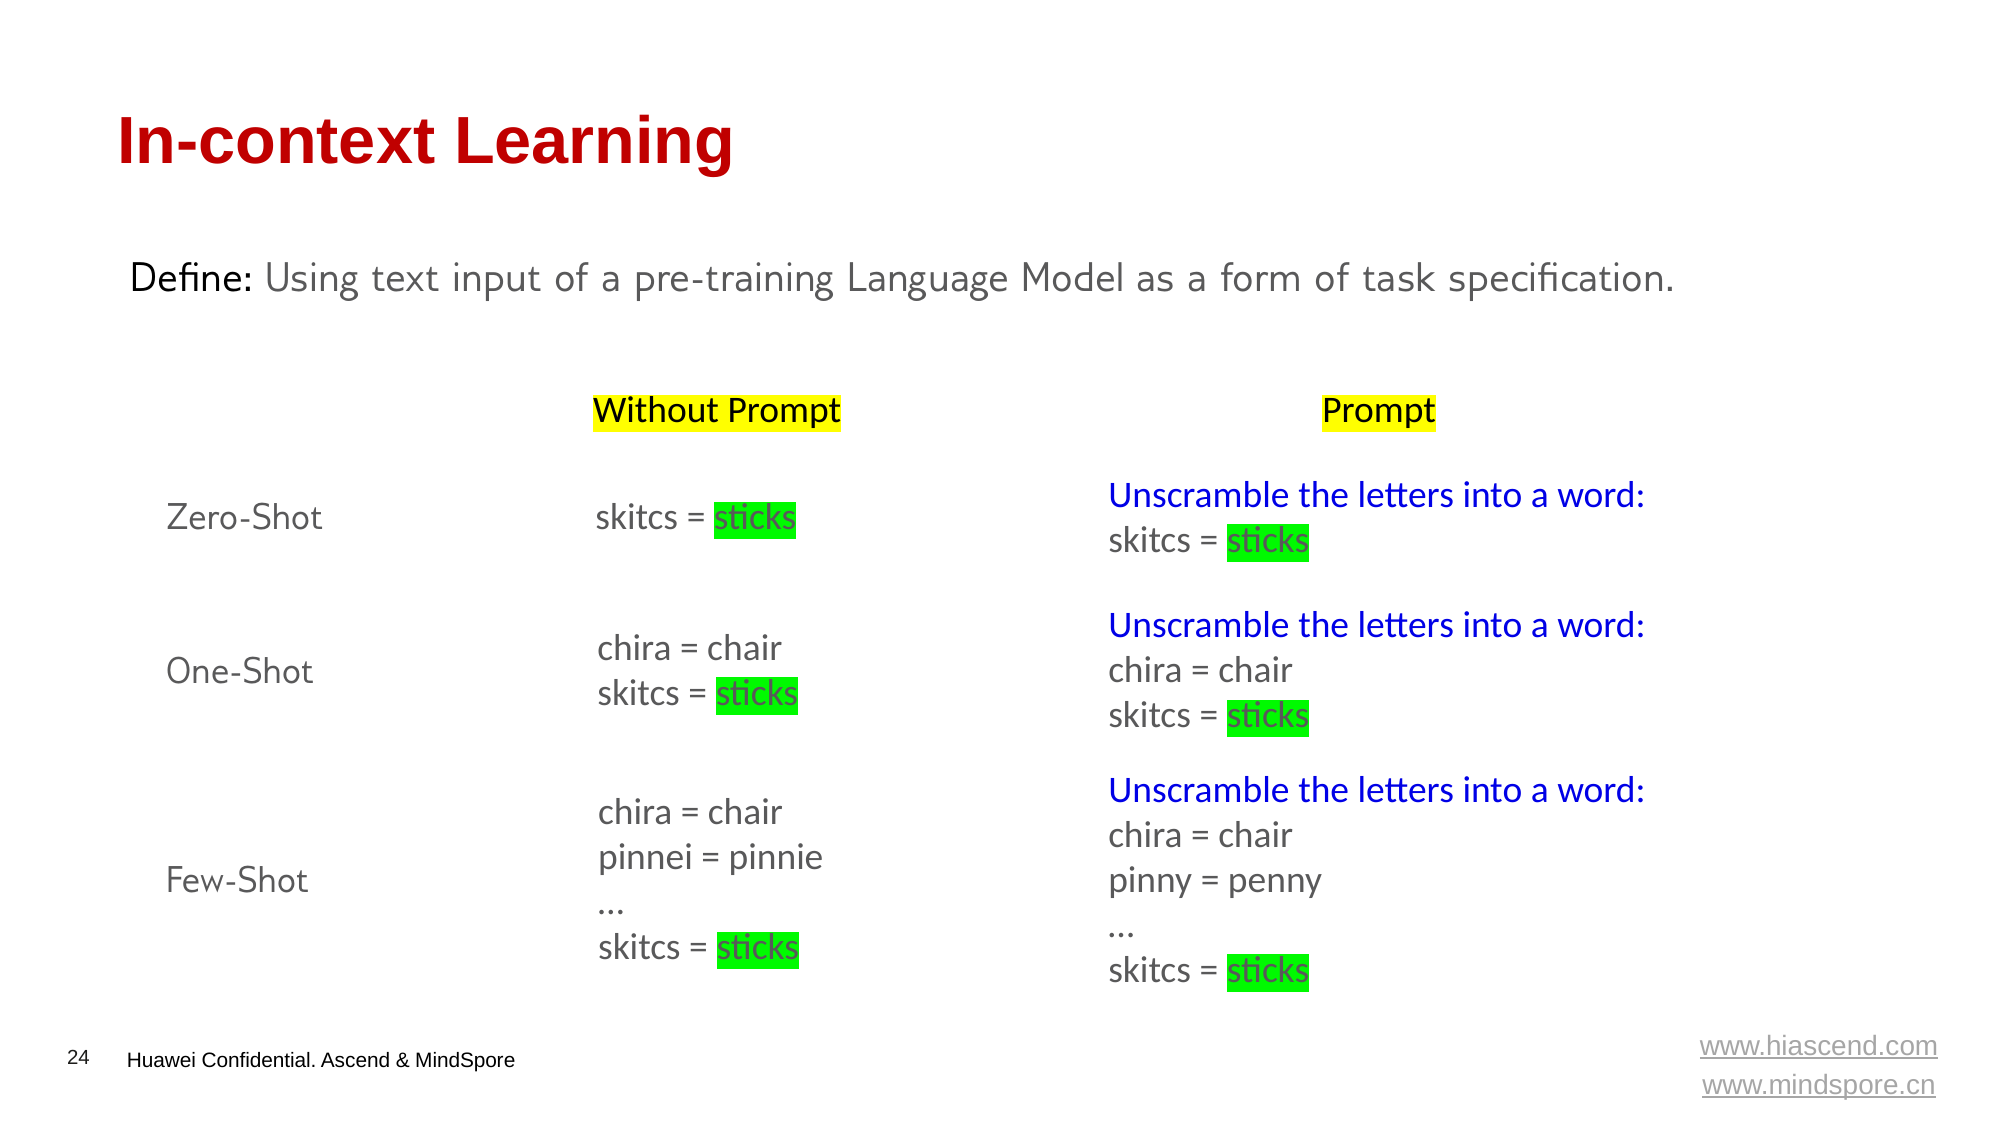

# In-context Learning

Define: Using text input of a pre-training Language Model as a form of task specification.

Without Prompt
Prompt
Unscramble the letters into a word:
skitcs = sticks
Zero-Shot
skitcs = sticks
Unscramble the letters into a word:
chira = chair
skitcs = sticks
chira = chair
skitcs = sticks
One-Shot
Unscramble the letters into a word:
chira = chair
pinny = penny
…
skitcs = sticks
chira = chair
pinnei = pinnie
…
skitcs = sticks
Few-Shot